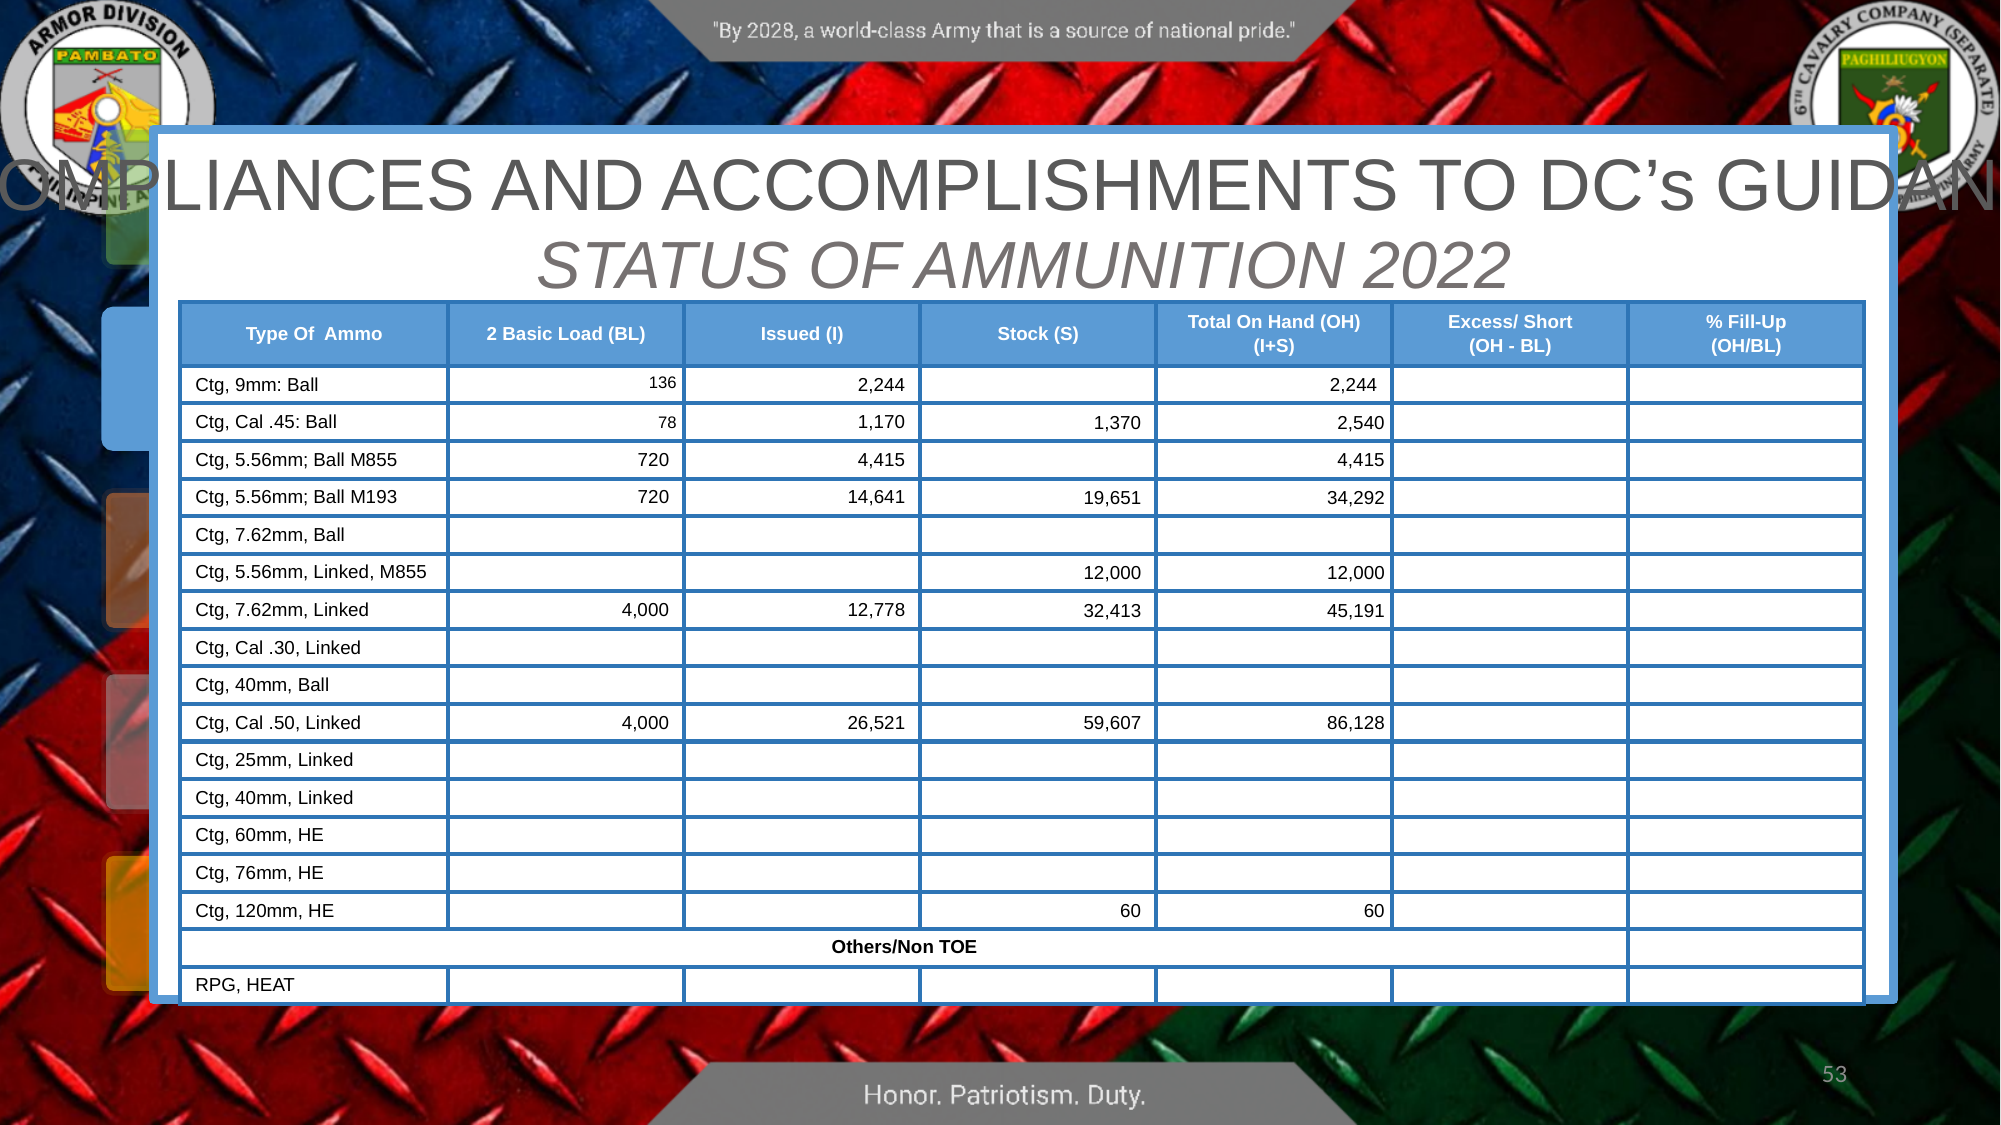

COMPLIANCES AND ACCOMPLISHMENTS TO DC’s GUIDANCE

STATUS OF AMMUNITION 2022
| Type Of Ammo | 2 Basic Load (BL) | Issued (I) | Stock (S) | Total On Hand (OH) (I+S) | Excess/ Short (OH - BL) | % Fill-Up (OH/BL) |
| --- | --- | --- | --- | --- | --- | --- |
| Ctg, 9mm: Ball | 136 | 2,244 |  | 2,244 |  |  |
| Ctg, Cal .45: Ball | 78 | 1,170 | 1,370 | 2,540 |  |  |
| Ctg, 5.56mm; Ball M855 | 720 | 4,415 |  | 4,415 |  |  |
| Ctg, 5.56mm; Ball M193 | 720 | 14,641 | 19,651 | 34,292 |  |  |
| Ctg, 7.62mm, Ball |  |  |  |  |  |  |
| Ctg, 5.56mm, Linked, M855 |  |  | 12,000 | 12,000 |  |  |
| Ctg, 7.62mm, Linked | 4,000 | 12,778 | 32,413 | 45,191 |  |  |
| Ctg, Cal .30, Linked |  |  |  |  |  |  |
| Ctg, 40mm, Ball |  |  |  |  |  |  |
| Ctg, Cal .50, Linked | 4,000 | 26,521 | 59,607 | 86,128 |  |  |
| Ctg, 25mm, Linked |  |  |  |  |  |  |
| Ctg, 40mm, Linked |  |  |  |  |  |  |
| Ctg, 60mm, HE |  |  |  |  |  |  |
| Ctg, 76mm, HE |  |  |  |  |  |  |
| Ctg, 120mm, HE |  |  | 60 | 60 |  |  |
| Others/Non TOE |  |  |  |  |  |  |
| RPG, HEAT |  |  |  |  |  |  |

53